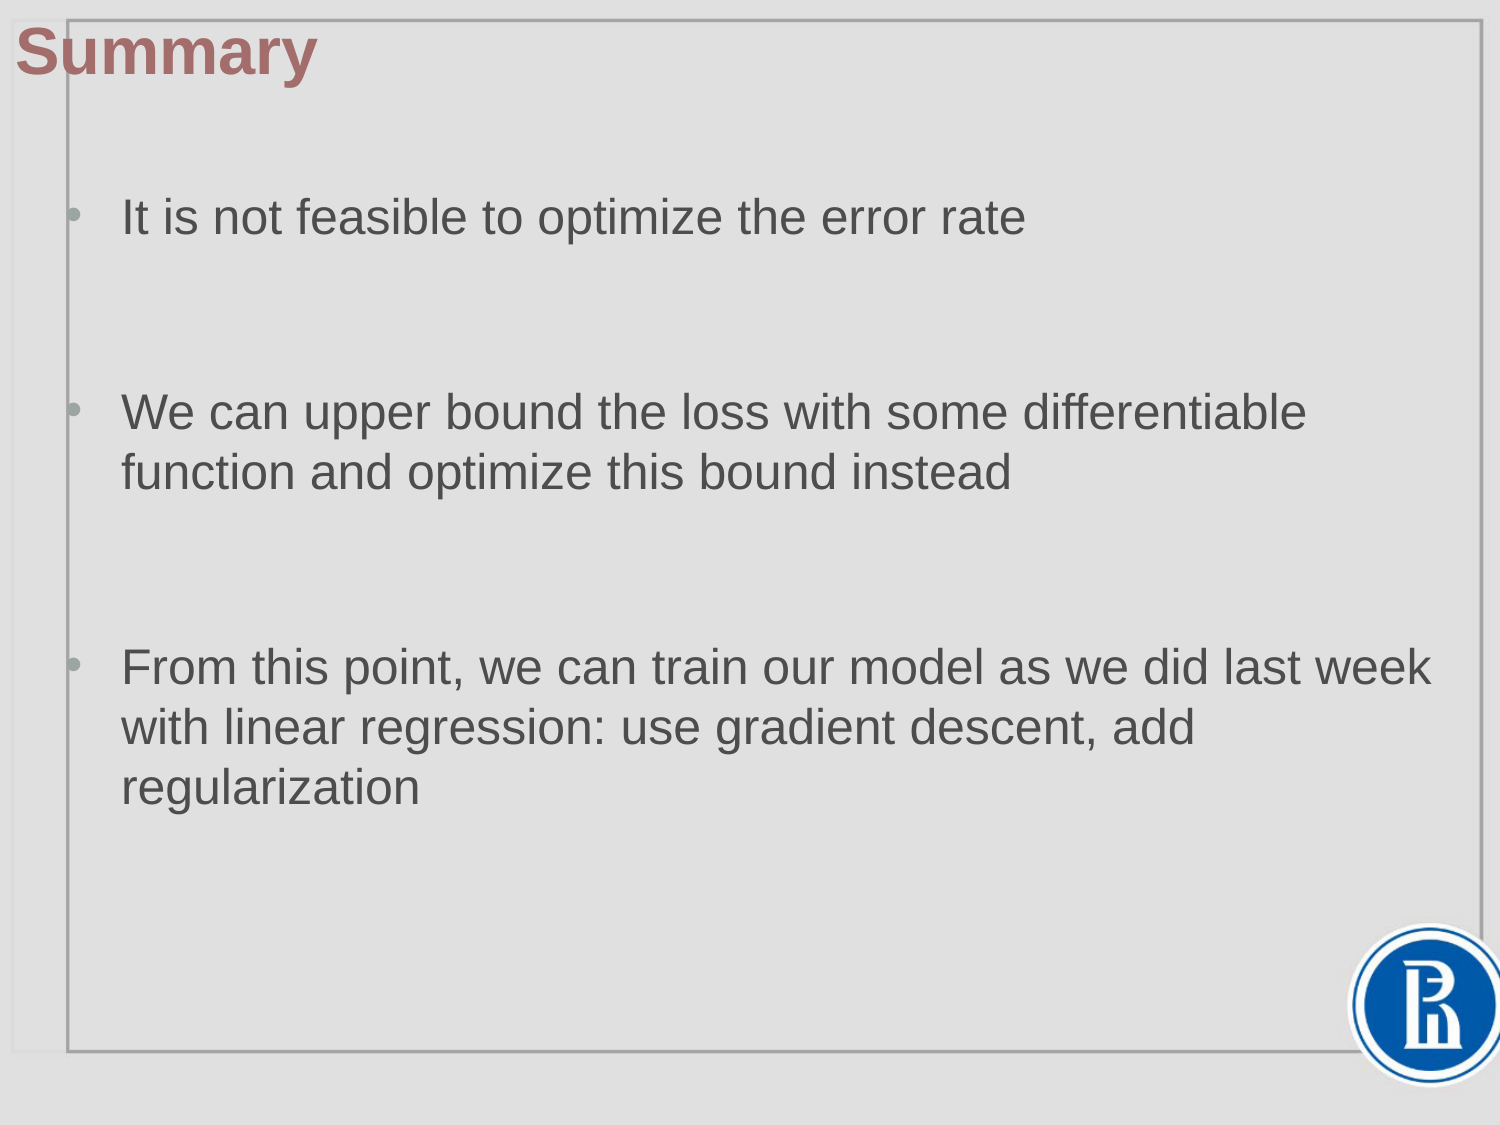

# Summary
It is not feasible to optimize the error rate

We can upper bound the loss with some differentiable function and optimize this bound instead

From this point, we can train our model as we did last week with linear regression: use gradient descent, add regularization